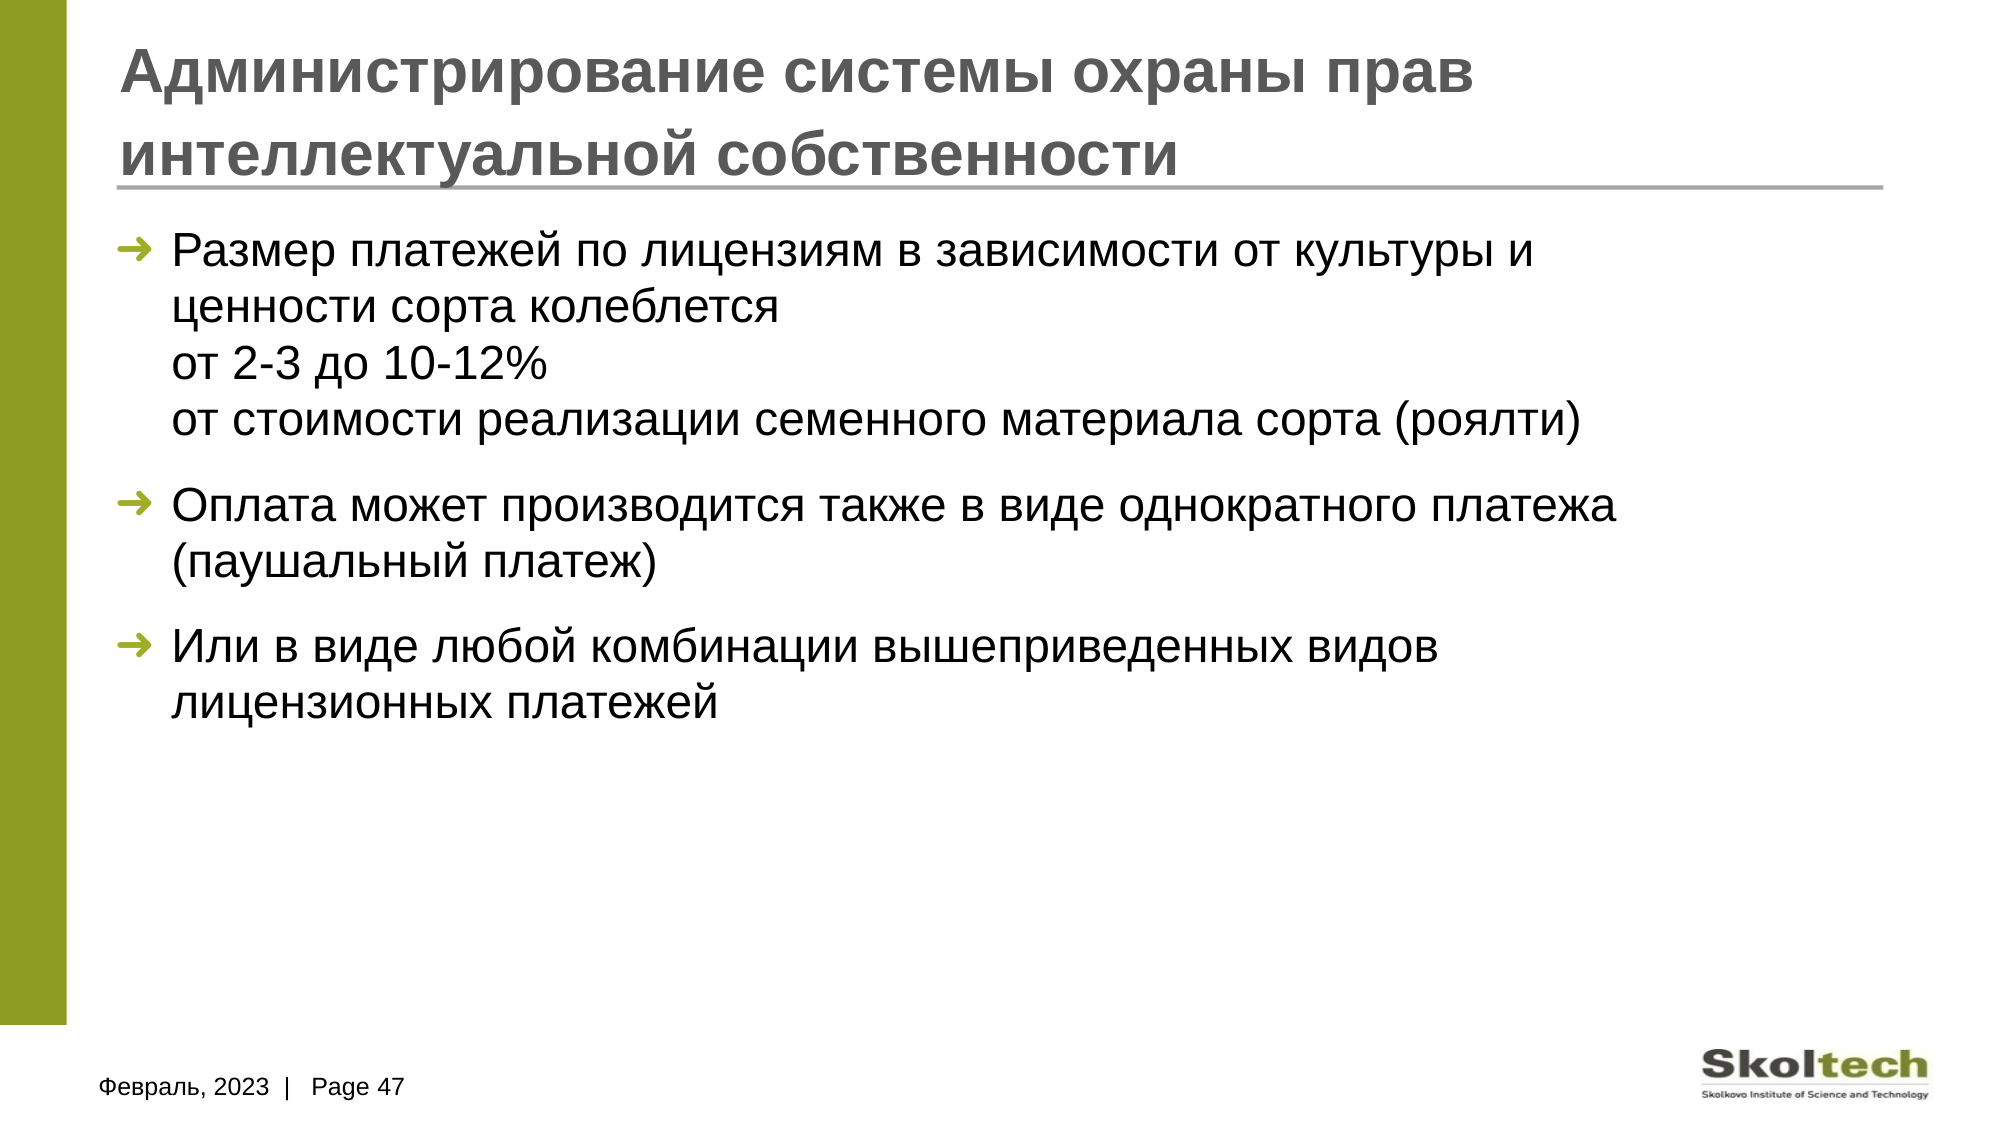

# Администрирование системы охраны прав интеллектуальной собственности
Размер платежей по лицензиям в зависимости от культуры и ценности сорта колеблется
от 2-3 до 10-12%
от стоимости реализации семенного материала сорта (роялти)
Оплата может производится также в виде однократного платежа (паушальный платеж)
Или в виде любой комбинации вышеприведенных видов лицензионных платежей

Февраль, 2023  |   Page 47